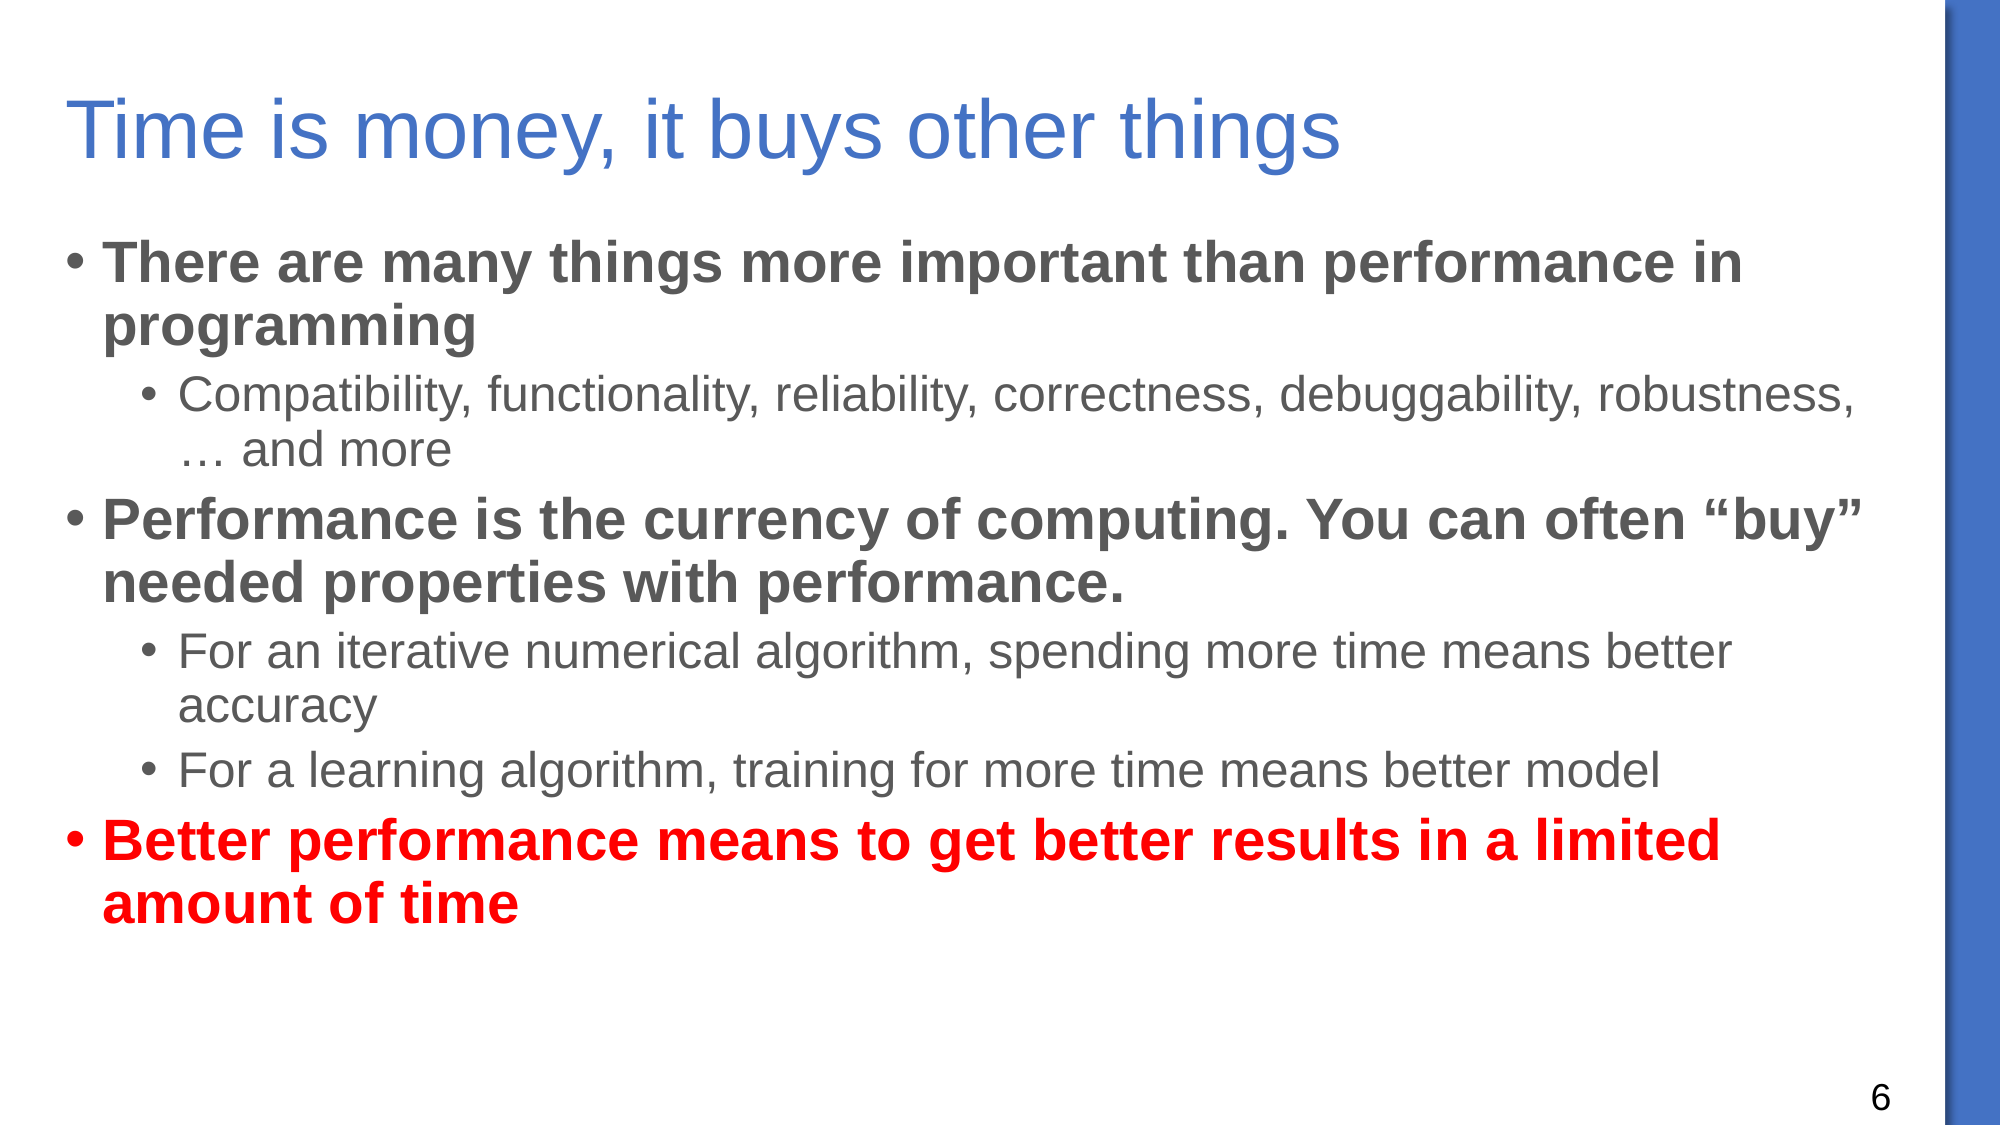

# Time is money, it buys other things
There are many things more important than performance in programming
Compatibility, functionality, reliability, correctness, debuggability, robustness, … and more
Performance is the currency of computing. You can often “buy” needed properties with performance.
For an iterative numerical algorithm, spending more time means better accuracy
For a learning algorithm, training for more time means better model
Better performance means to get better results in a limited amount of time
6